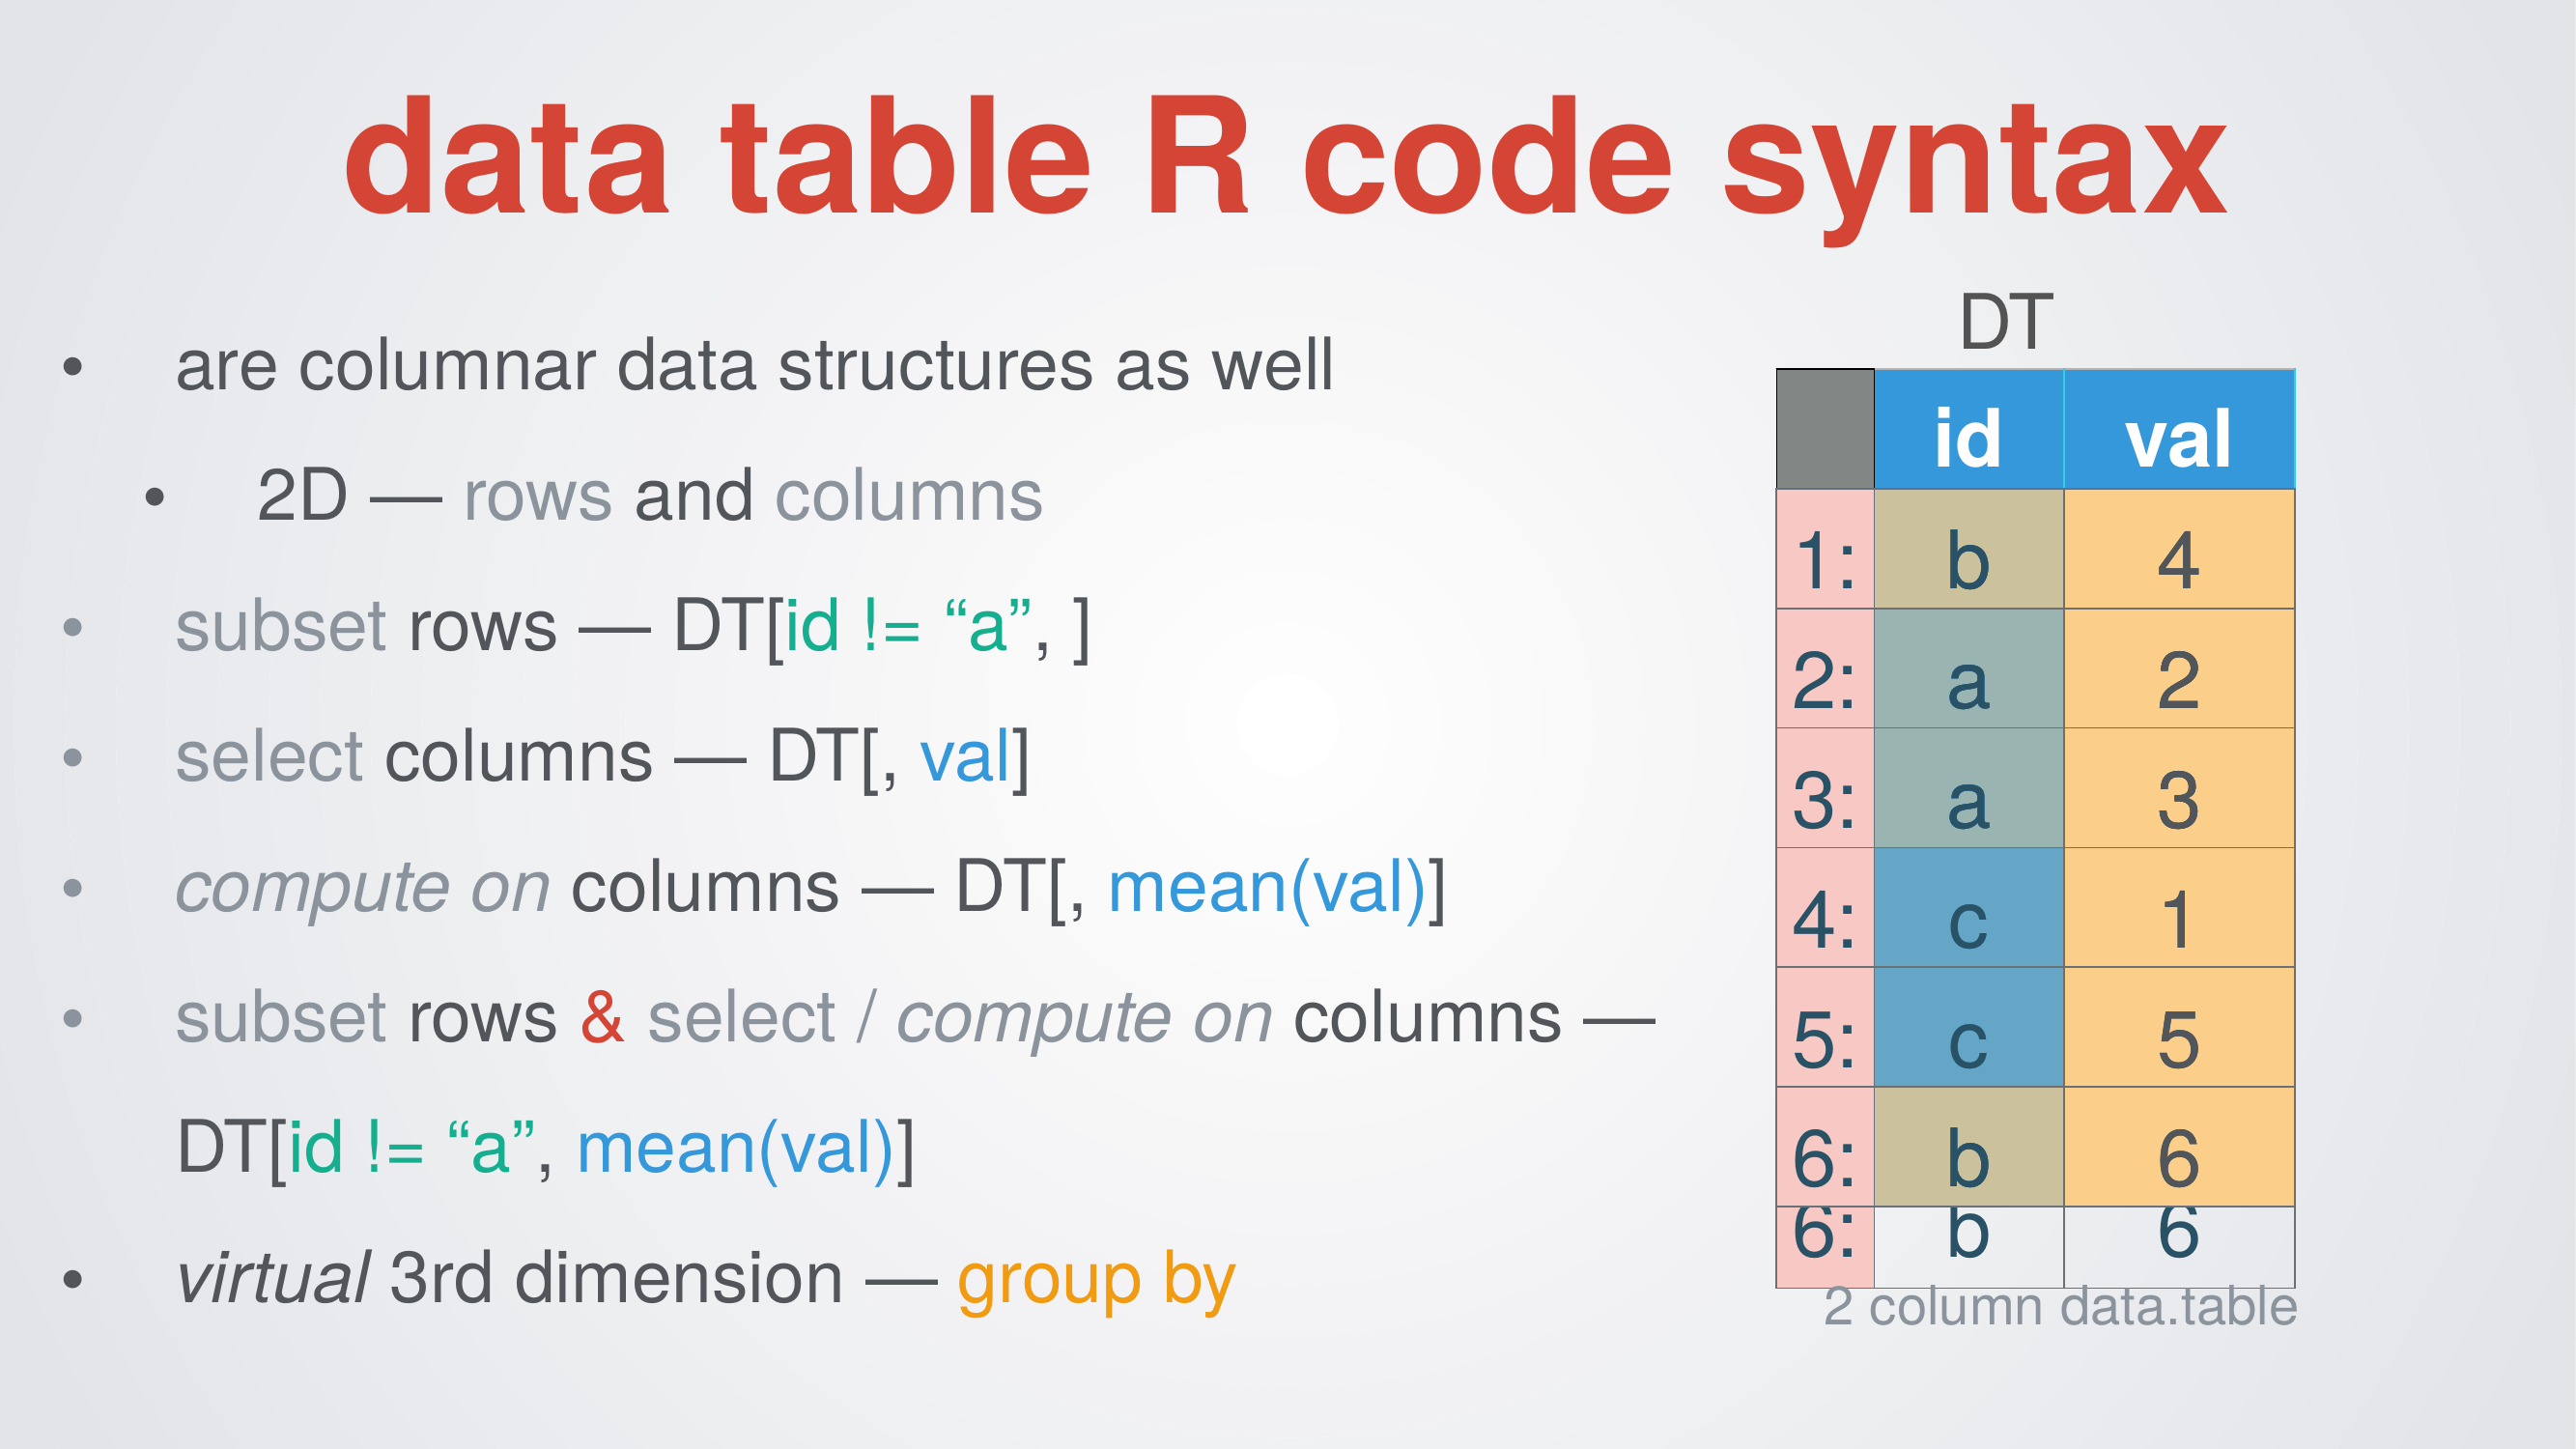

data table R code syntax
DT
are columnar data structures as well
2D — rows and columns
subset rows — DT[id != “a”, ]
select columns — DT[, val]
compute on columns — DT[, mean(val)]
subset rows & select / compute on columns — DT[id != “a”, mean(val)]
virtual 3rd dimension — group by
|  | id | val |
| --- | --- | --- |
| 1: | b | 4 |
| 2: | a | 2 |
| 3: | a | 3 |
| 4: | c | 1 |
| 5: | c | 5 |
| 6: | b | 6 |
|  | id | val |
| --- | --- | --- |
| 1: | b | 4 |
| 2: | a | 2 |
| 3: | a | 3 |
| 4: | c | 1 |
| 5: | c | 5 |
| 6: | b | 6 |
|  | id | val |
| --- | --- | --- |
| 1: | b | 4 |
| 2: | a | 2 |
| 3: | a | 3 |
| 4: | c | 1 |
| 5: | c | 5 |
| 6: | b | 6 |
|  | id | val |
| --- | --- | --- |
| 1: | b | 4 |
| 2: | a | 2 |
| 3: | a | 3 |
| 4: | c | 1 |
| 5: | c | 5 |
| 6: | b | 6 |
|  | id | val |
| --- | --- | --- |
| 1: | b | 4 |
| 2: | a | 2 |
| 3: | a | 3 |
| 4: | c | 1 |
| 5: | c | 5 |
| 6: | b | 6 |
|  | id | val |
| --- | --- | --- |
| 1: | b | 4 |
| 2: | a | 2 |
| 3: | a | 3 |
| 4: | c | 1 |
| 5: | c | 5 |
| 6: | b | 6 |
|  | id | val |
| --- | --- | --- |
| 1: | b | 4 |
| 2: | a | 2 |
| 3: | a | 3 |
| 4: | c | 1 |
| 5: | c | 5 |
| 6: | b | 6 |
2 column data.table